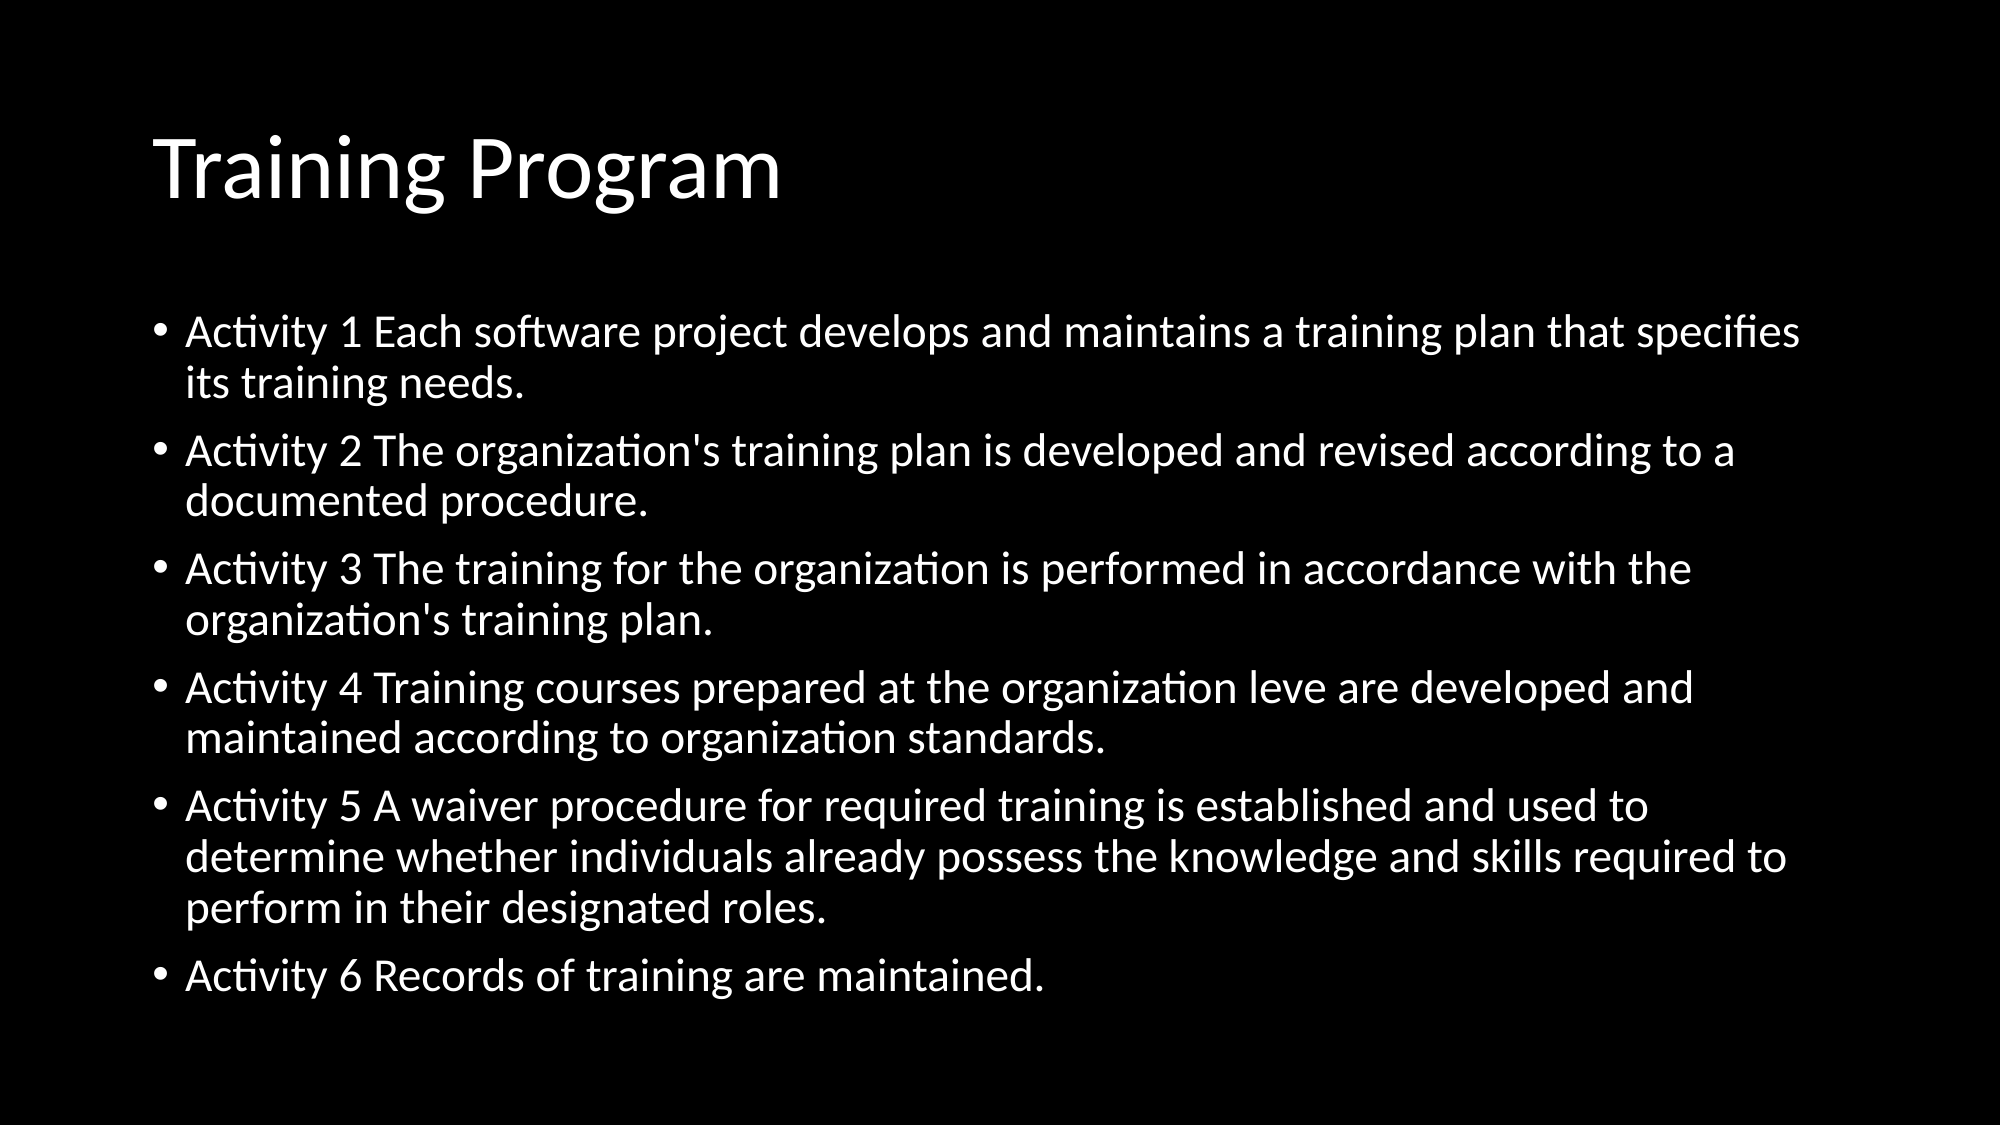

# Training Program
Activity 1 Each software project develops and maintains a training plan that specifies its training needs.
Activity 2 The organization's training plan is developed and revised according to a documented procedure.
Activity 3 The training for the organization is performed in accordance with the organization's training plan.
Activity 4 Training courses prepared at the organization leve are developed and maintained according to organization standards.
Activity 5 A waiver procedure for required training is established and used to determine whether individuals already possess the knowledge and skills required to perform in their designated roles.
Activity 6 Records of training are maintained.